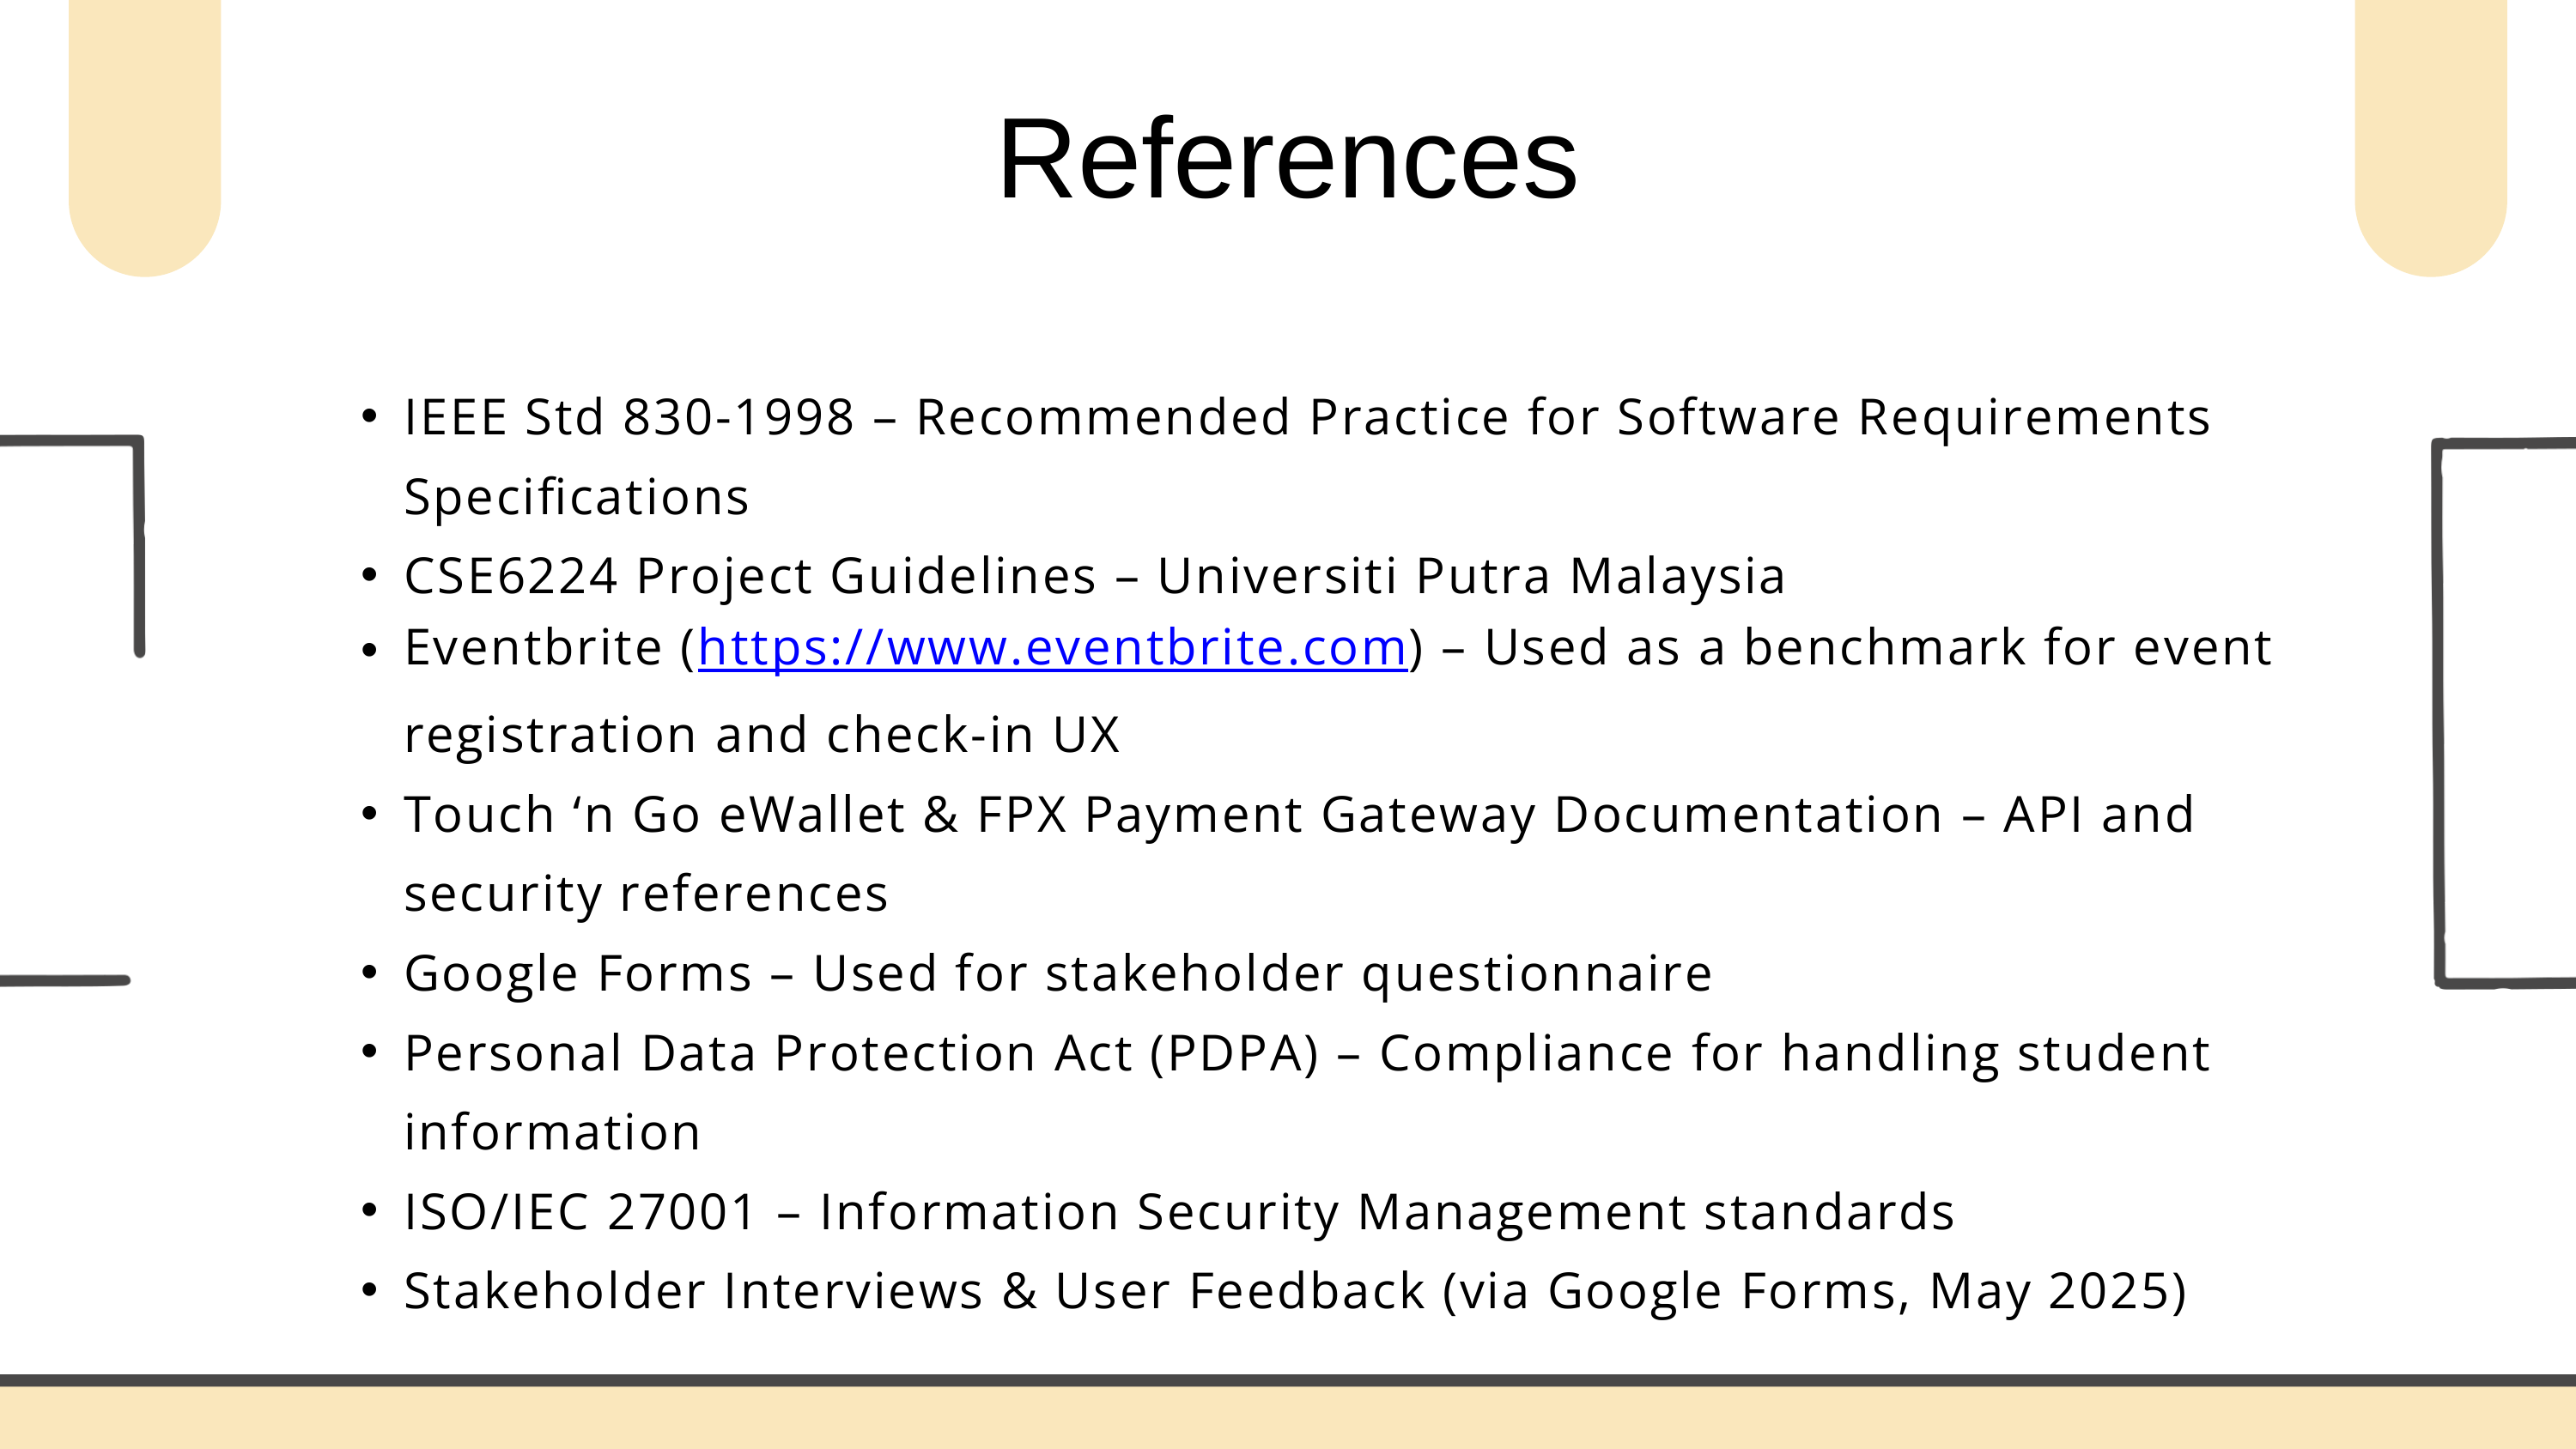

References
IEEE Std 830-1998 – Recommended Practice for Software Requirements Specifications
CSE6224 Project Guidelines – Universiti Putra Malaysia
Eventbrite (https://www.eventbrite.com) – Used as a benchmark for event registration and check-in UX
Touch ‘n Go eWallet & FPX Payment Gateway Documentation – API and security references
Google Forms – Used for stakeholder questionnaire
Personal Data Protection Act (PDPA) – Compliance for handling student information
ISO/IEC 27001 – Information Security Management standards
Stakeholder Interviews & User Feedback (via Google Forms, May 2025)